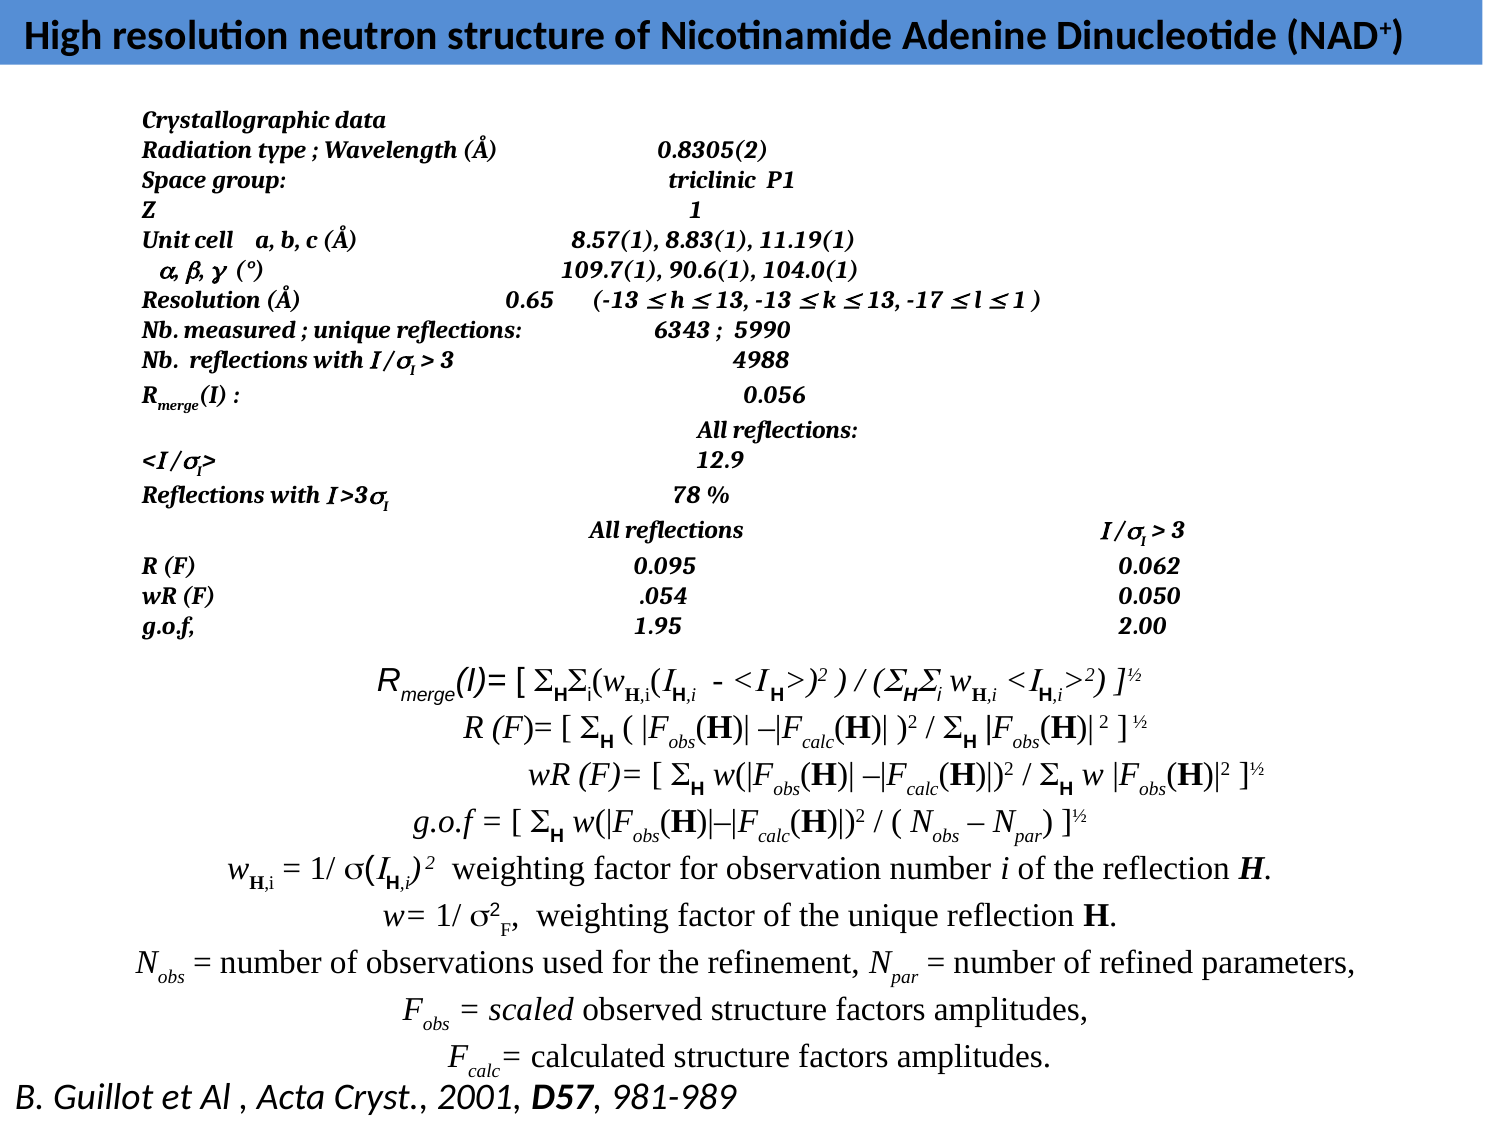

High resolution neutron structure of Nicotinamide Adenine Dinucleotide (NAD+)
Crystallographic data
Radiation type ; Wavelength (Å)                             0.8305(2)
Space group:	 		triclinic  P1
Z			                               1
Unit cell    a, b, c (Å)	                                     8.57(1), 8.83(1), 11.19(1)
   α, β, γ  (°)	                                   109.7(1), 90.6(1), 104.0(1)
Resolution (Å)	                         0.65       (-13 ≤ h ≤ 13, -13 ≤ k ≤ 13, -17 ≤ l ≤ 1 )
Nb. measured ; unique reflections:                        6343 ;  5990
Nb.  reflections with Ι /σI > 3	                                       4988
Rmerge(I) :		                                         0.056
                                                                                                     All reflections:
<Ι /σI>		 		     12.9
Reflections with Ι >3σI	                            78 %
			             All reflections		                        Ι /σI > 3
R (F)	 		                     0.095			0.062
wR (F) 		                      .054			0.050
g.o.f,			                     1.95			2.00

  Rmerge(I)= [ ΣHΣi(wH,i(ΙH,i  - <Ι H>)2 ) / (ΣHΣi wH,i <ΙH,i>2) ]½
              R (F)= [ ΣH ( |Fobs(H)| –|Fcalc(H)| )2 / ΣH |Fobs(H)| 2 ] ½
                                    wR (F)= [ ΣH w(|Fobs(H)| –|Fcalc(H)|)2 / ΣH w |Fobs(H)|2 ]½
g.o.f = [ ΣH w(|Fobs(H)|–|Fcalc(H)|)2 / ( Nobs – Npar) ]½
wH,i = 1/ σ(ΙH,i) 2  weighting factor for observation number i of the reflection H.
w= 1/ σ2F,  weighting factor of the unique reflection H.
Nobs = number of observations used for the refinement, Npar = number of refined parameters,
Fobs = scaled observed structure factors amplitudes,
Fcalc= calculated structure factors amplitudes.
B. Guillot et Al , Acta Cryst., 2001, D57, 981-989